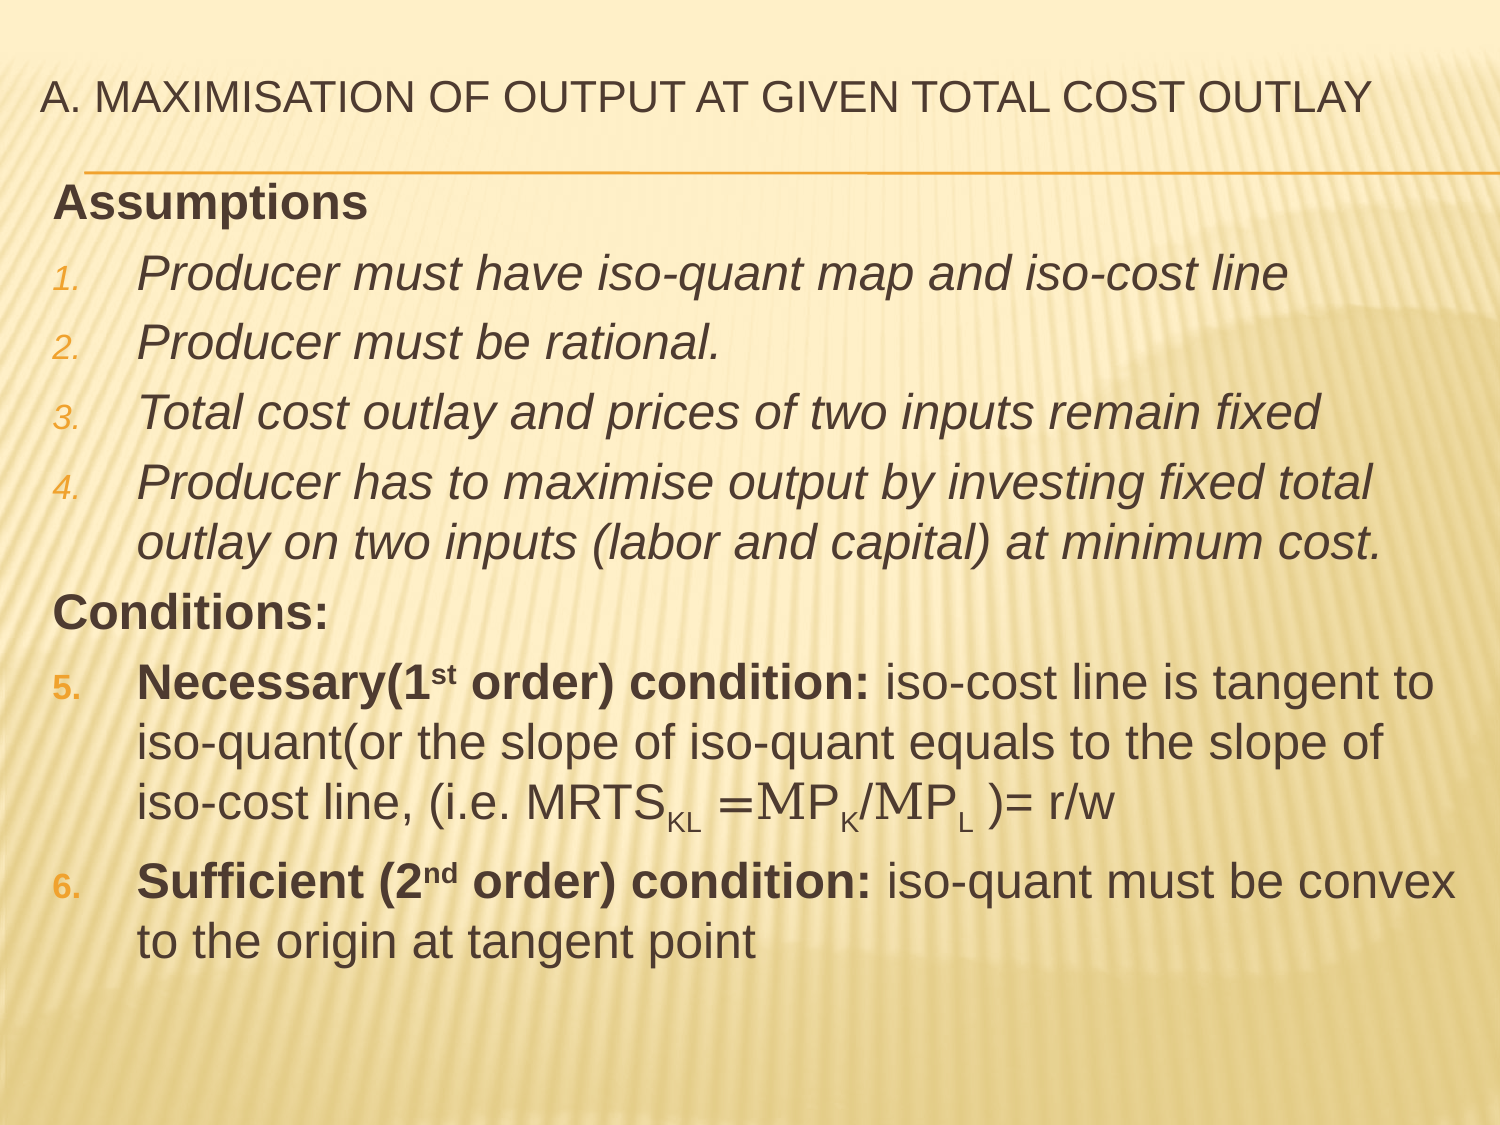

# a. Maximisation of output at given total cost outlay
Assumptions
Producer must have iso-quant map and iso-cost line
Producer must be rational.
Total cost outlay and prices of two inputs remain fixed
Producer has to maximise output by investing fixed total outlay on two inputs (labor and capital) at minimum cost.
Conditions:
Necessary(1st order) condition: iso-cost line is tangent to iso-quant(or the slope of iso-quant equals to the slope of iso-cost line, (i.e. MRTSKL =MPK/MPL )= r/w
Sufficient (2nd order) condition: iso-quant must be convex to the origin at tangent point